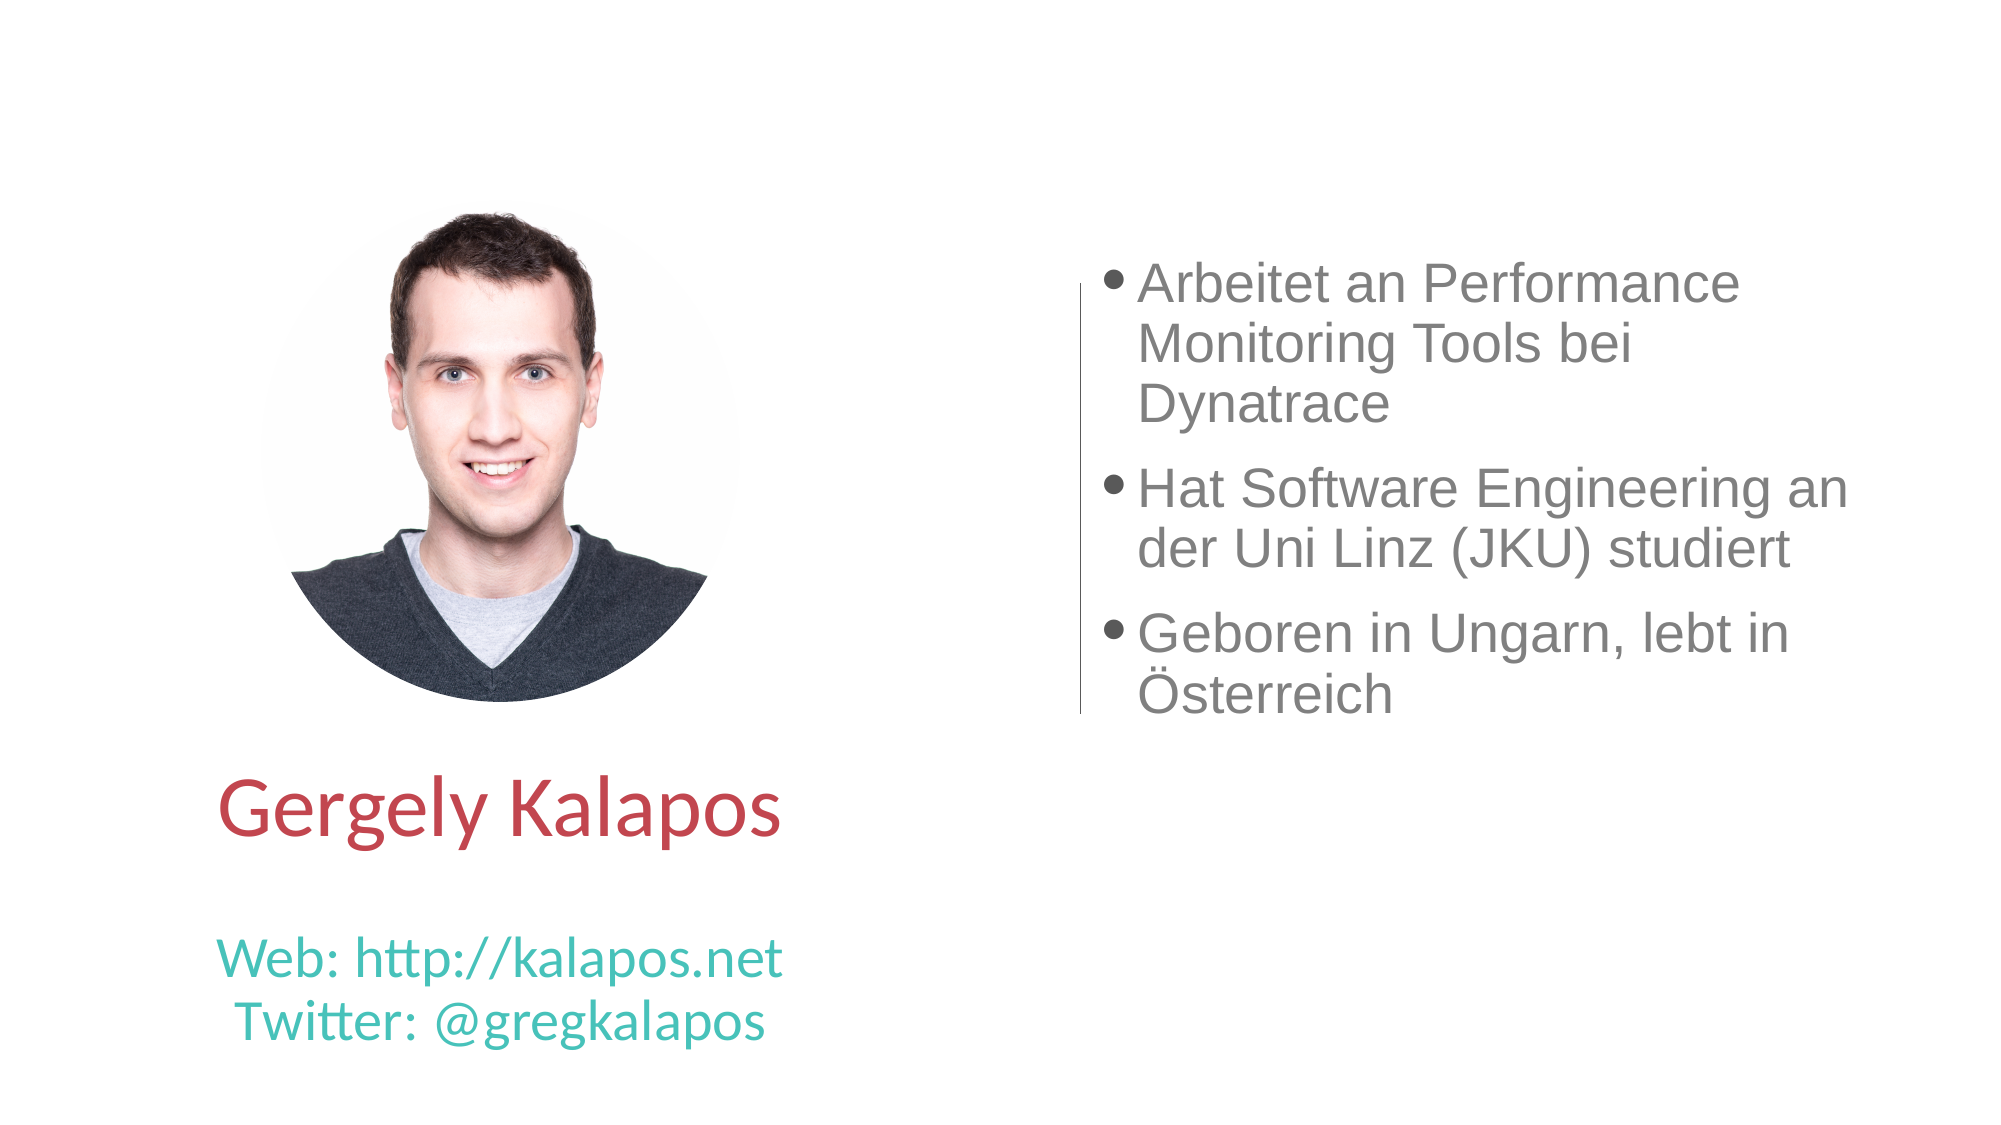

Arbeitet an Performance Monitoring Tools bei Dynatrace
Hat Software Engineering an der Uni Linz (JKU) studiert
Geboren in Ungarn, lebt in Österreich

# Gergely Kalapos Web: http://kalapos.net Twitter: @gregkalapos